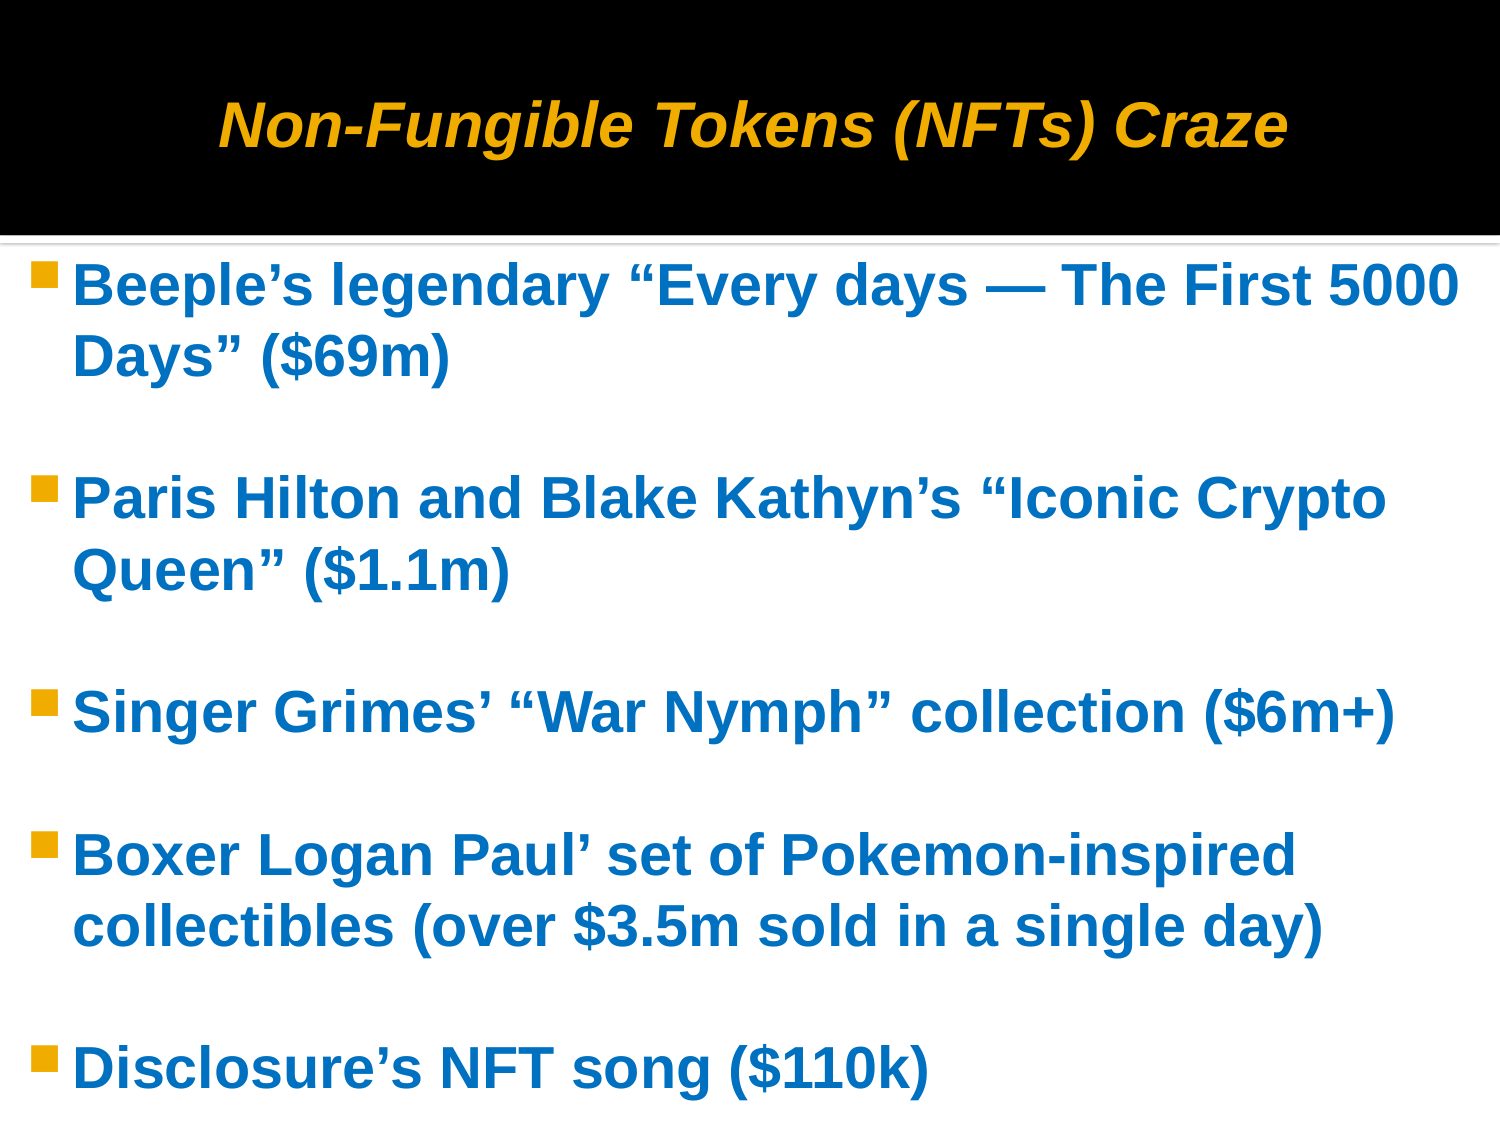

# Non-Fungible Tokens (NFTs) Craze
Beeple’s legendary “Every days — The First 5000 Days” ($69m)

Paris Hilton and Blake Kathyn’s “Iconic Crypto Queen” ($1.1m)

Singer Grimes’ “War Nymph” collection ($6m+)

Boxer Logan Paul’ set of Pokemon-inspired collectibles (over $3.5m sold in a single day)

Disclosure’s NFT song ($110k)